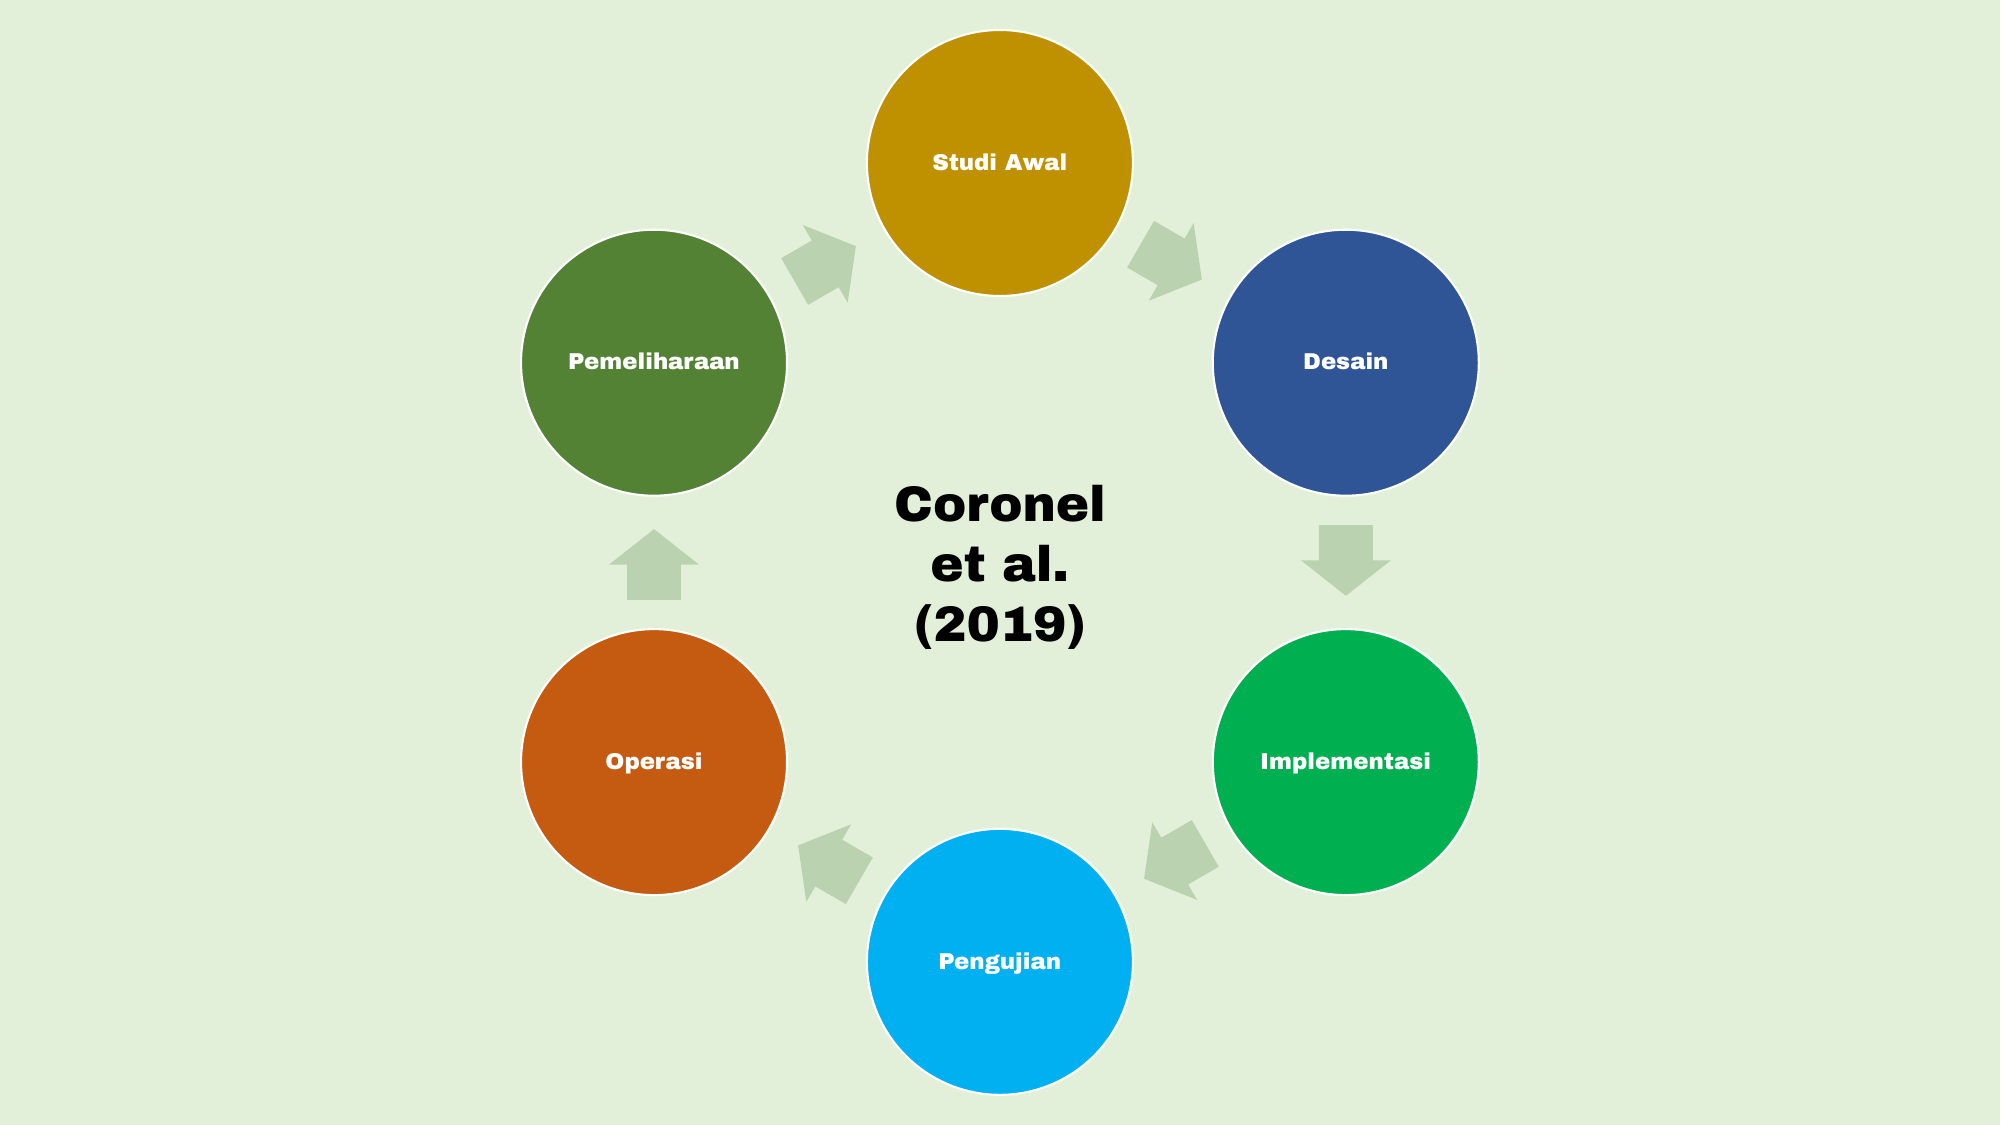

Studi Awal

Desain

Implementasi

Pengujian

Operasi

Pemeliharaan

Coronel et al. (2019)